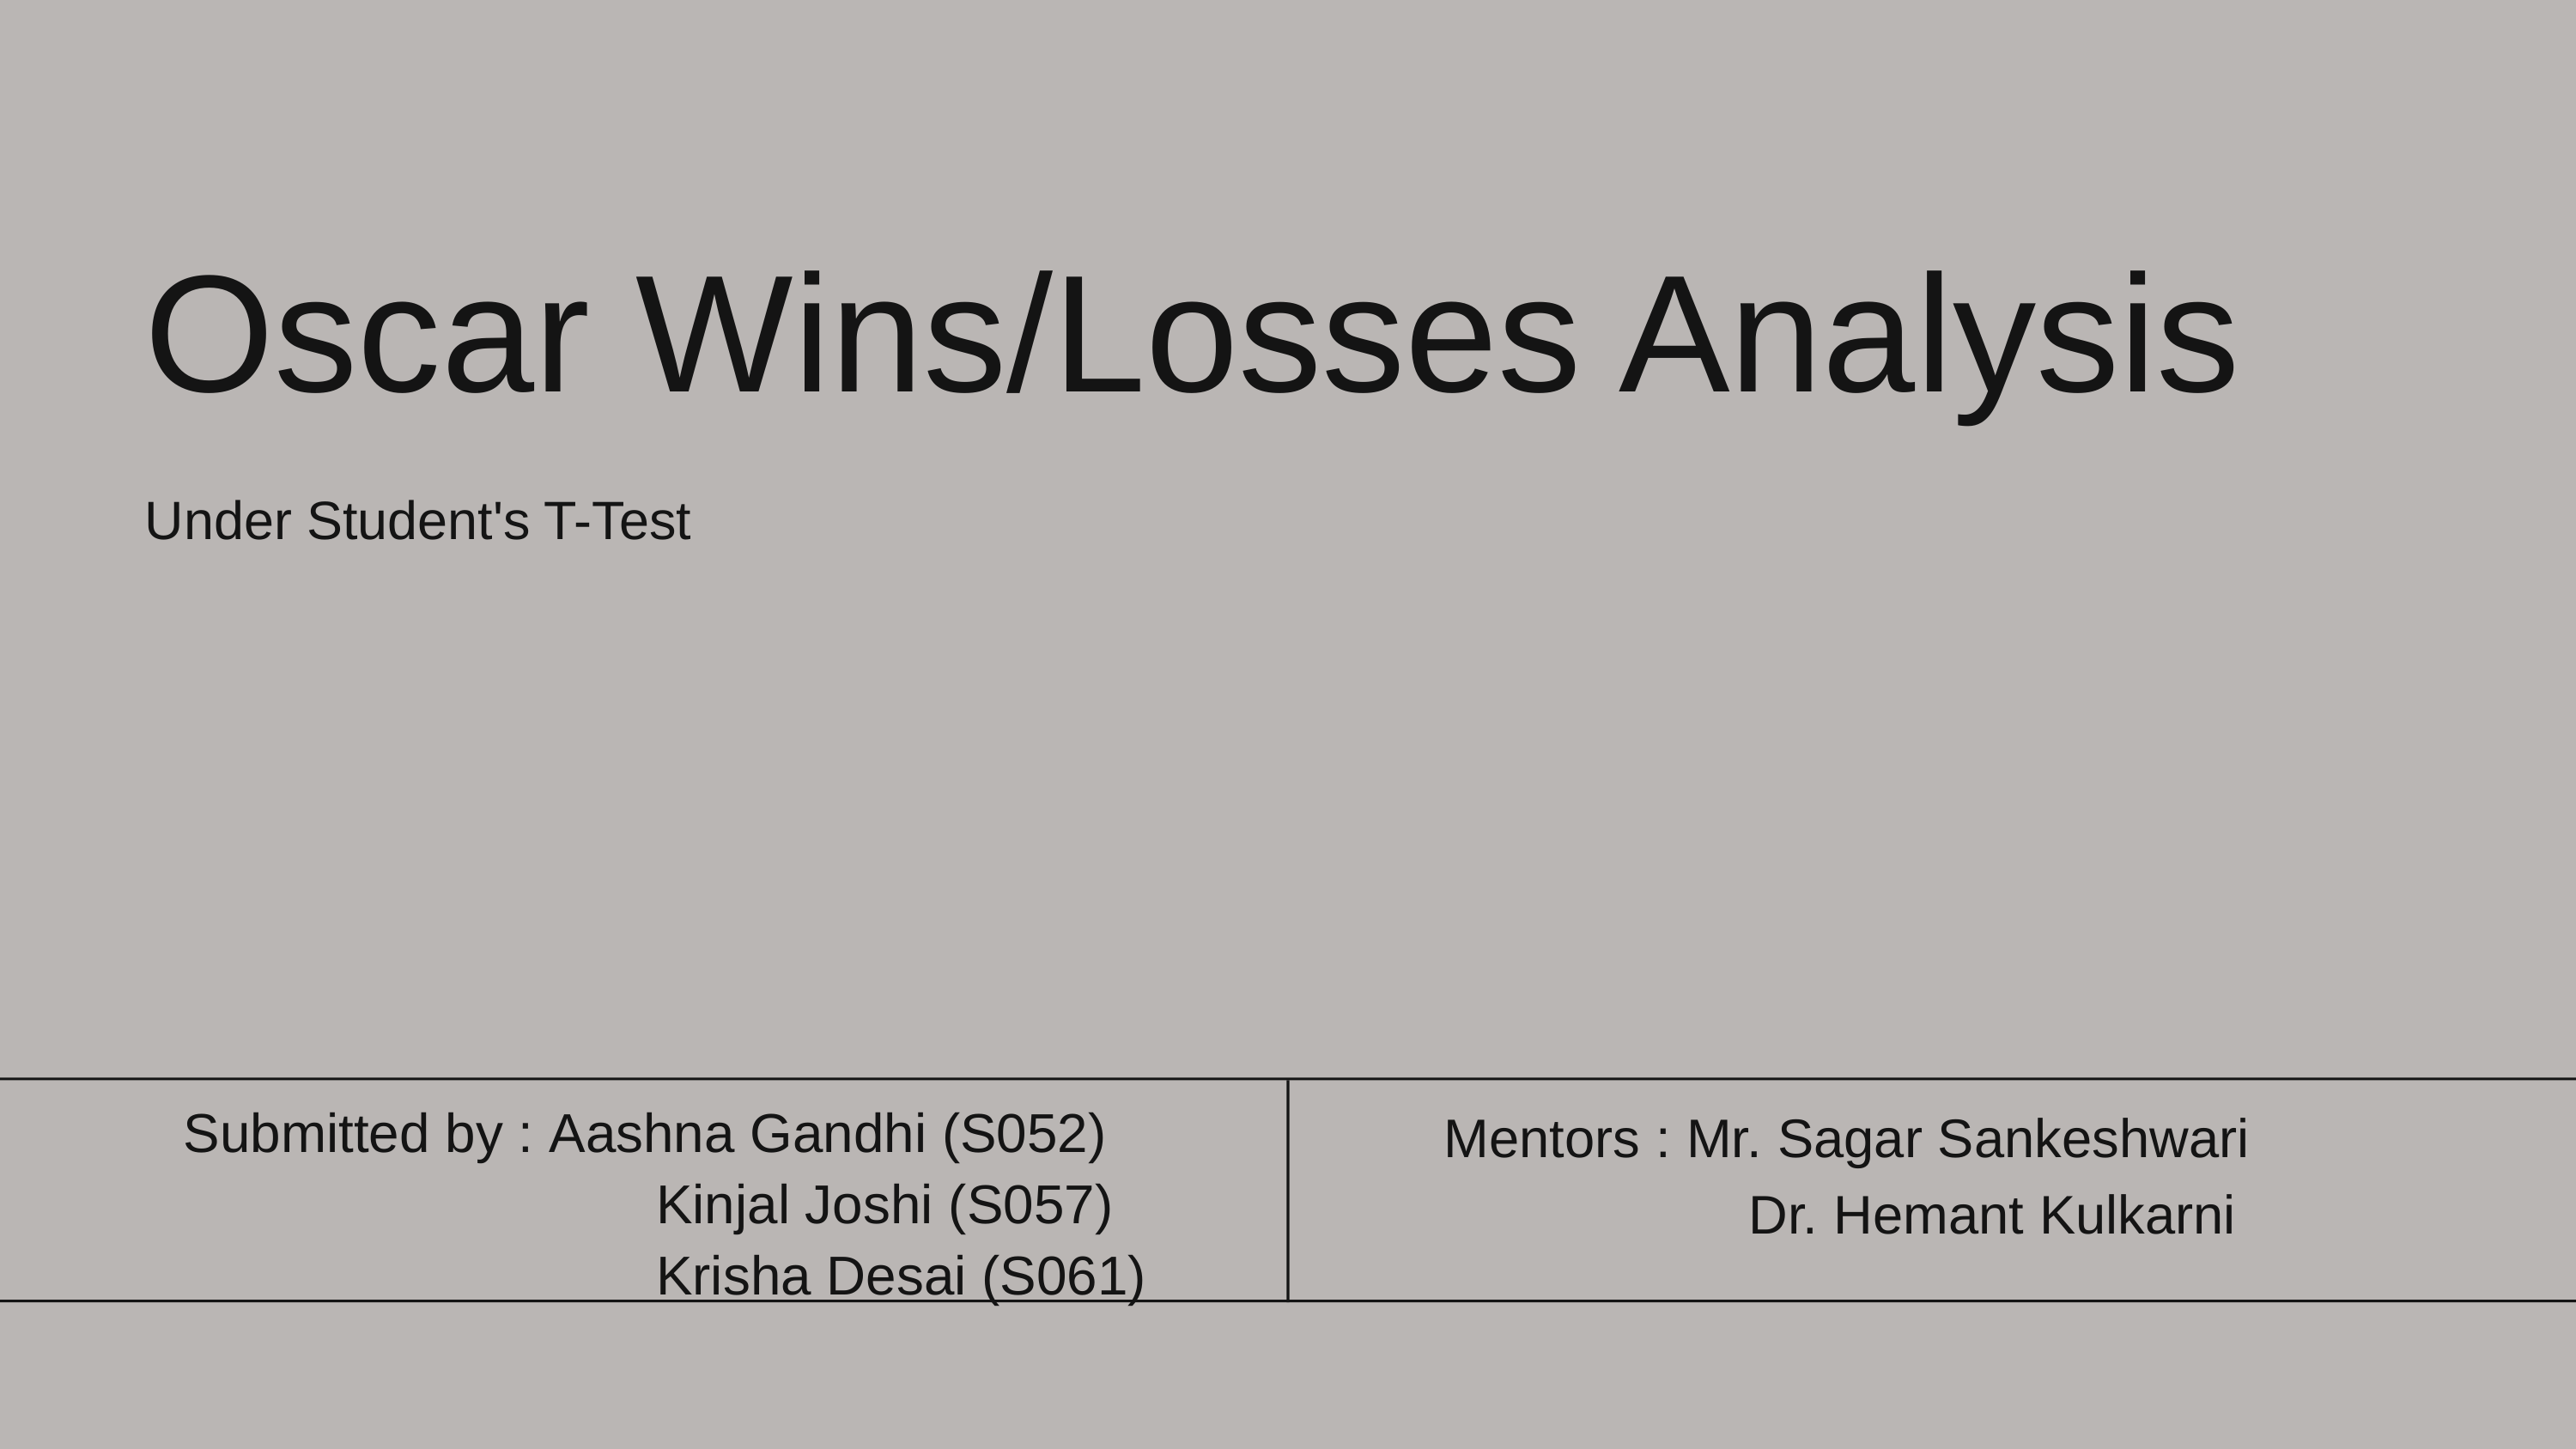

Oscar Wins/Losses Analysis
Under Student's T-Test

Submitted by : Aashna Gandhi (S052)
                               Kinjal Joshi (S057)
                               Krisha Desai (S061)
Mentors : Mr. Sagar Sankeshwari
                    Dr. Hemant Kulkarni